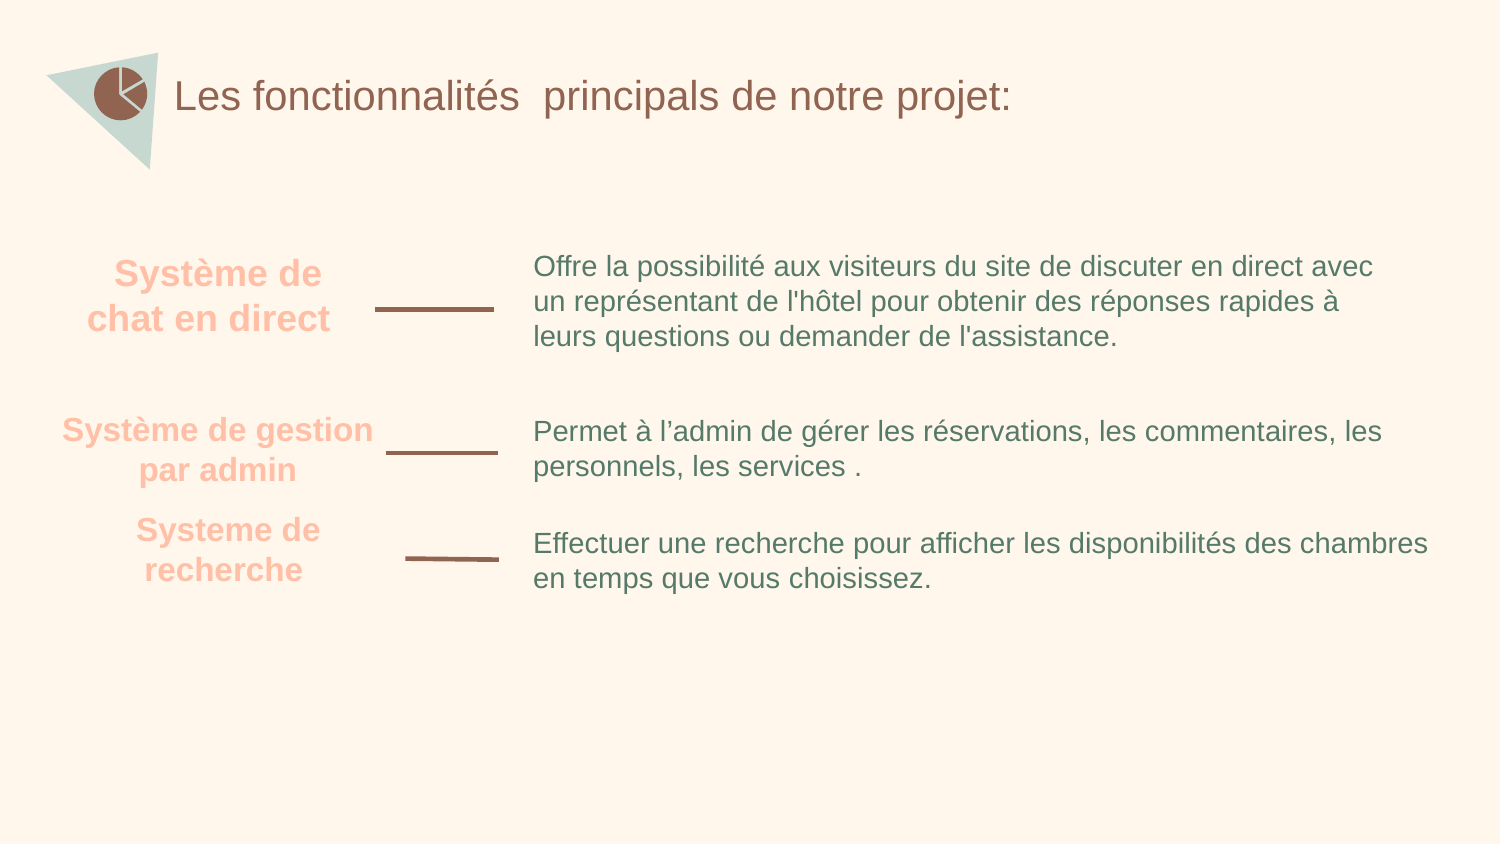

# Les fonctionnalités  principals de notre projet:

Système de chat en direct
Offre la possibilité aux visiteurs du site de discuter en direct avec un représentant de l'hôtel pour obtenir des réponses rapides à leurs questions ou demander de l'assistance.
Permet à l’admin de gérer les réservations, les commentaires, les personnels, les services .
Système de gestion
 par admin
Systeme de recherche
Effectuer une recherche pour afficher les disponibilités des chambres
en temps que vous choisissez.